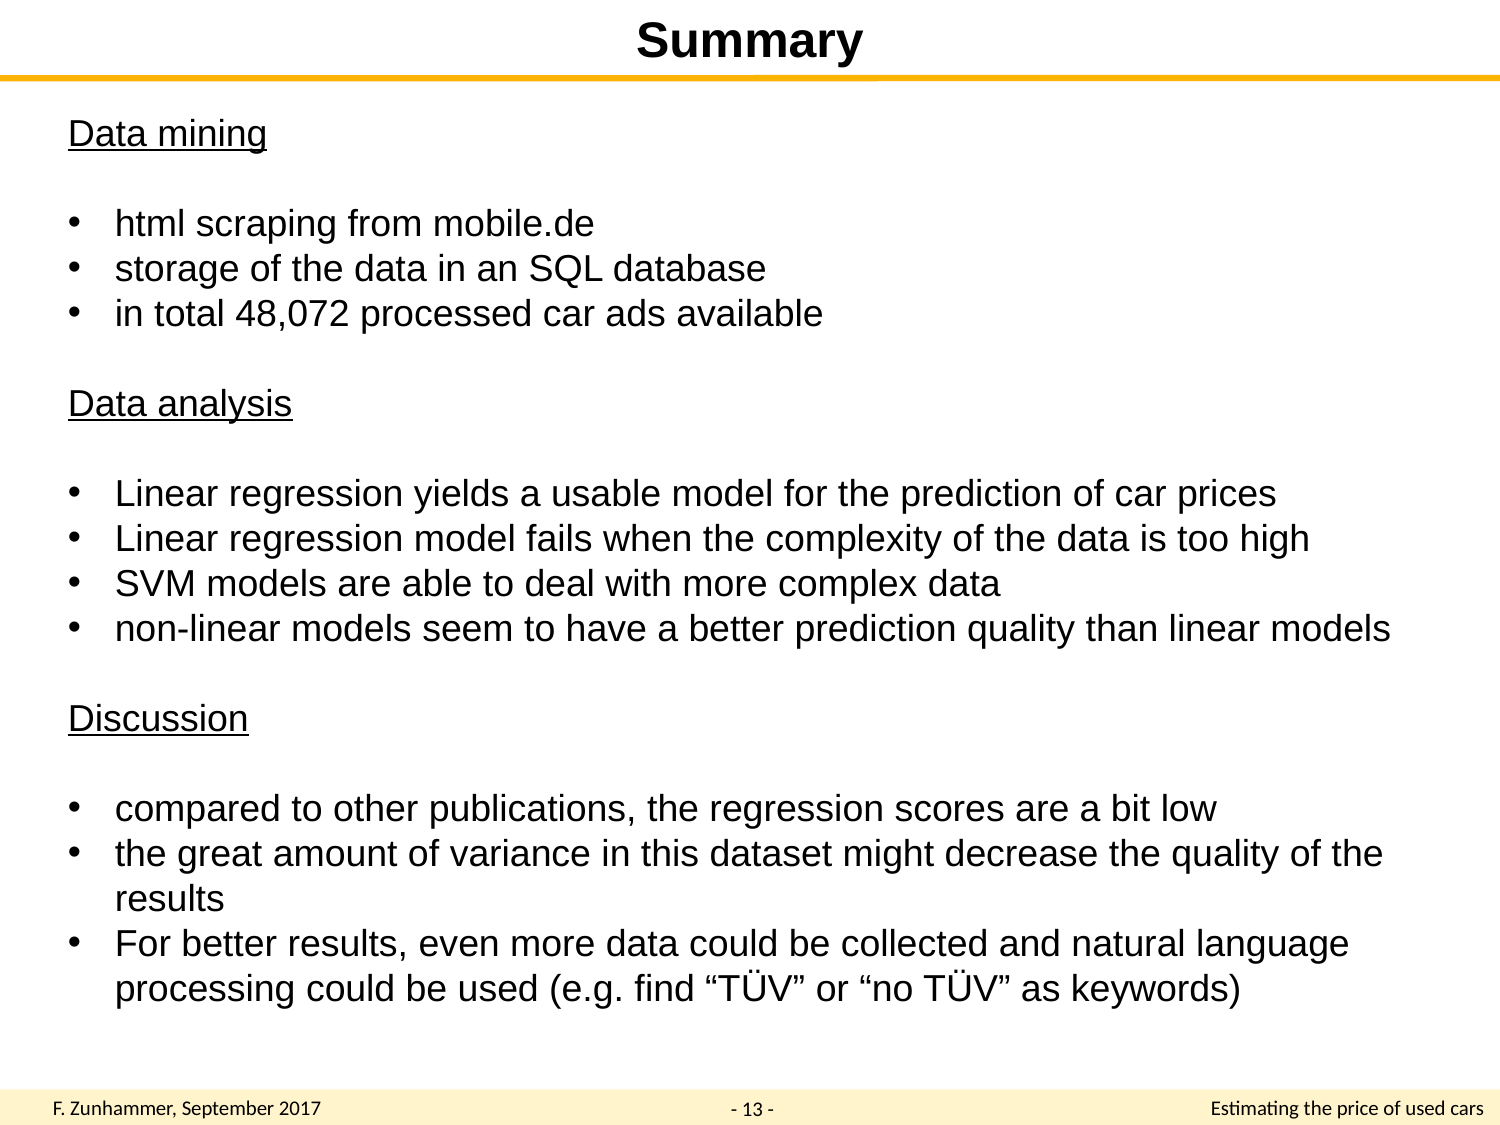

Summary
Data mining

html scraping from mobile.de
storage of the data in an SQL database
in total 48,072 processed car ads available

Data analysis

Linear regression yields a usable model for the prediction of car prices
Linear regression model fails when the complexity of the data is too high
SVM models are able to deal with more complex data
non-linear models seem to have a better prediction quality than linear models

Discussion

compared to other publications, the regression scores are a bit low
the great amount of variance in this dataset might decrease the quality of the results
For better results, even more data could be collected and natural language processing could be used (e.g. find “TÜV” or “no TÜV” as keywords)